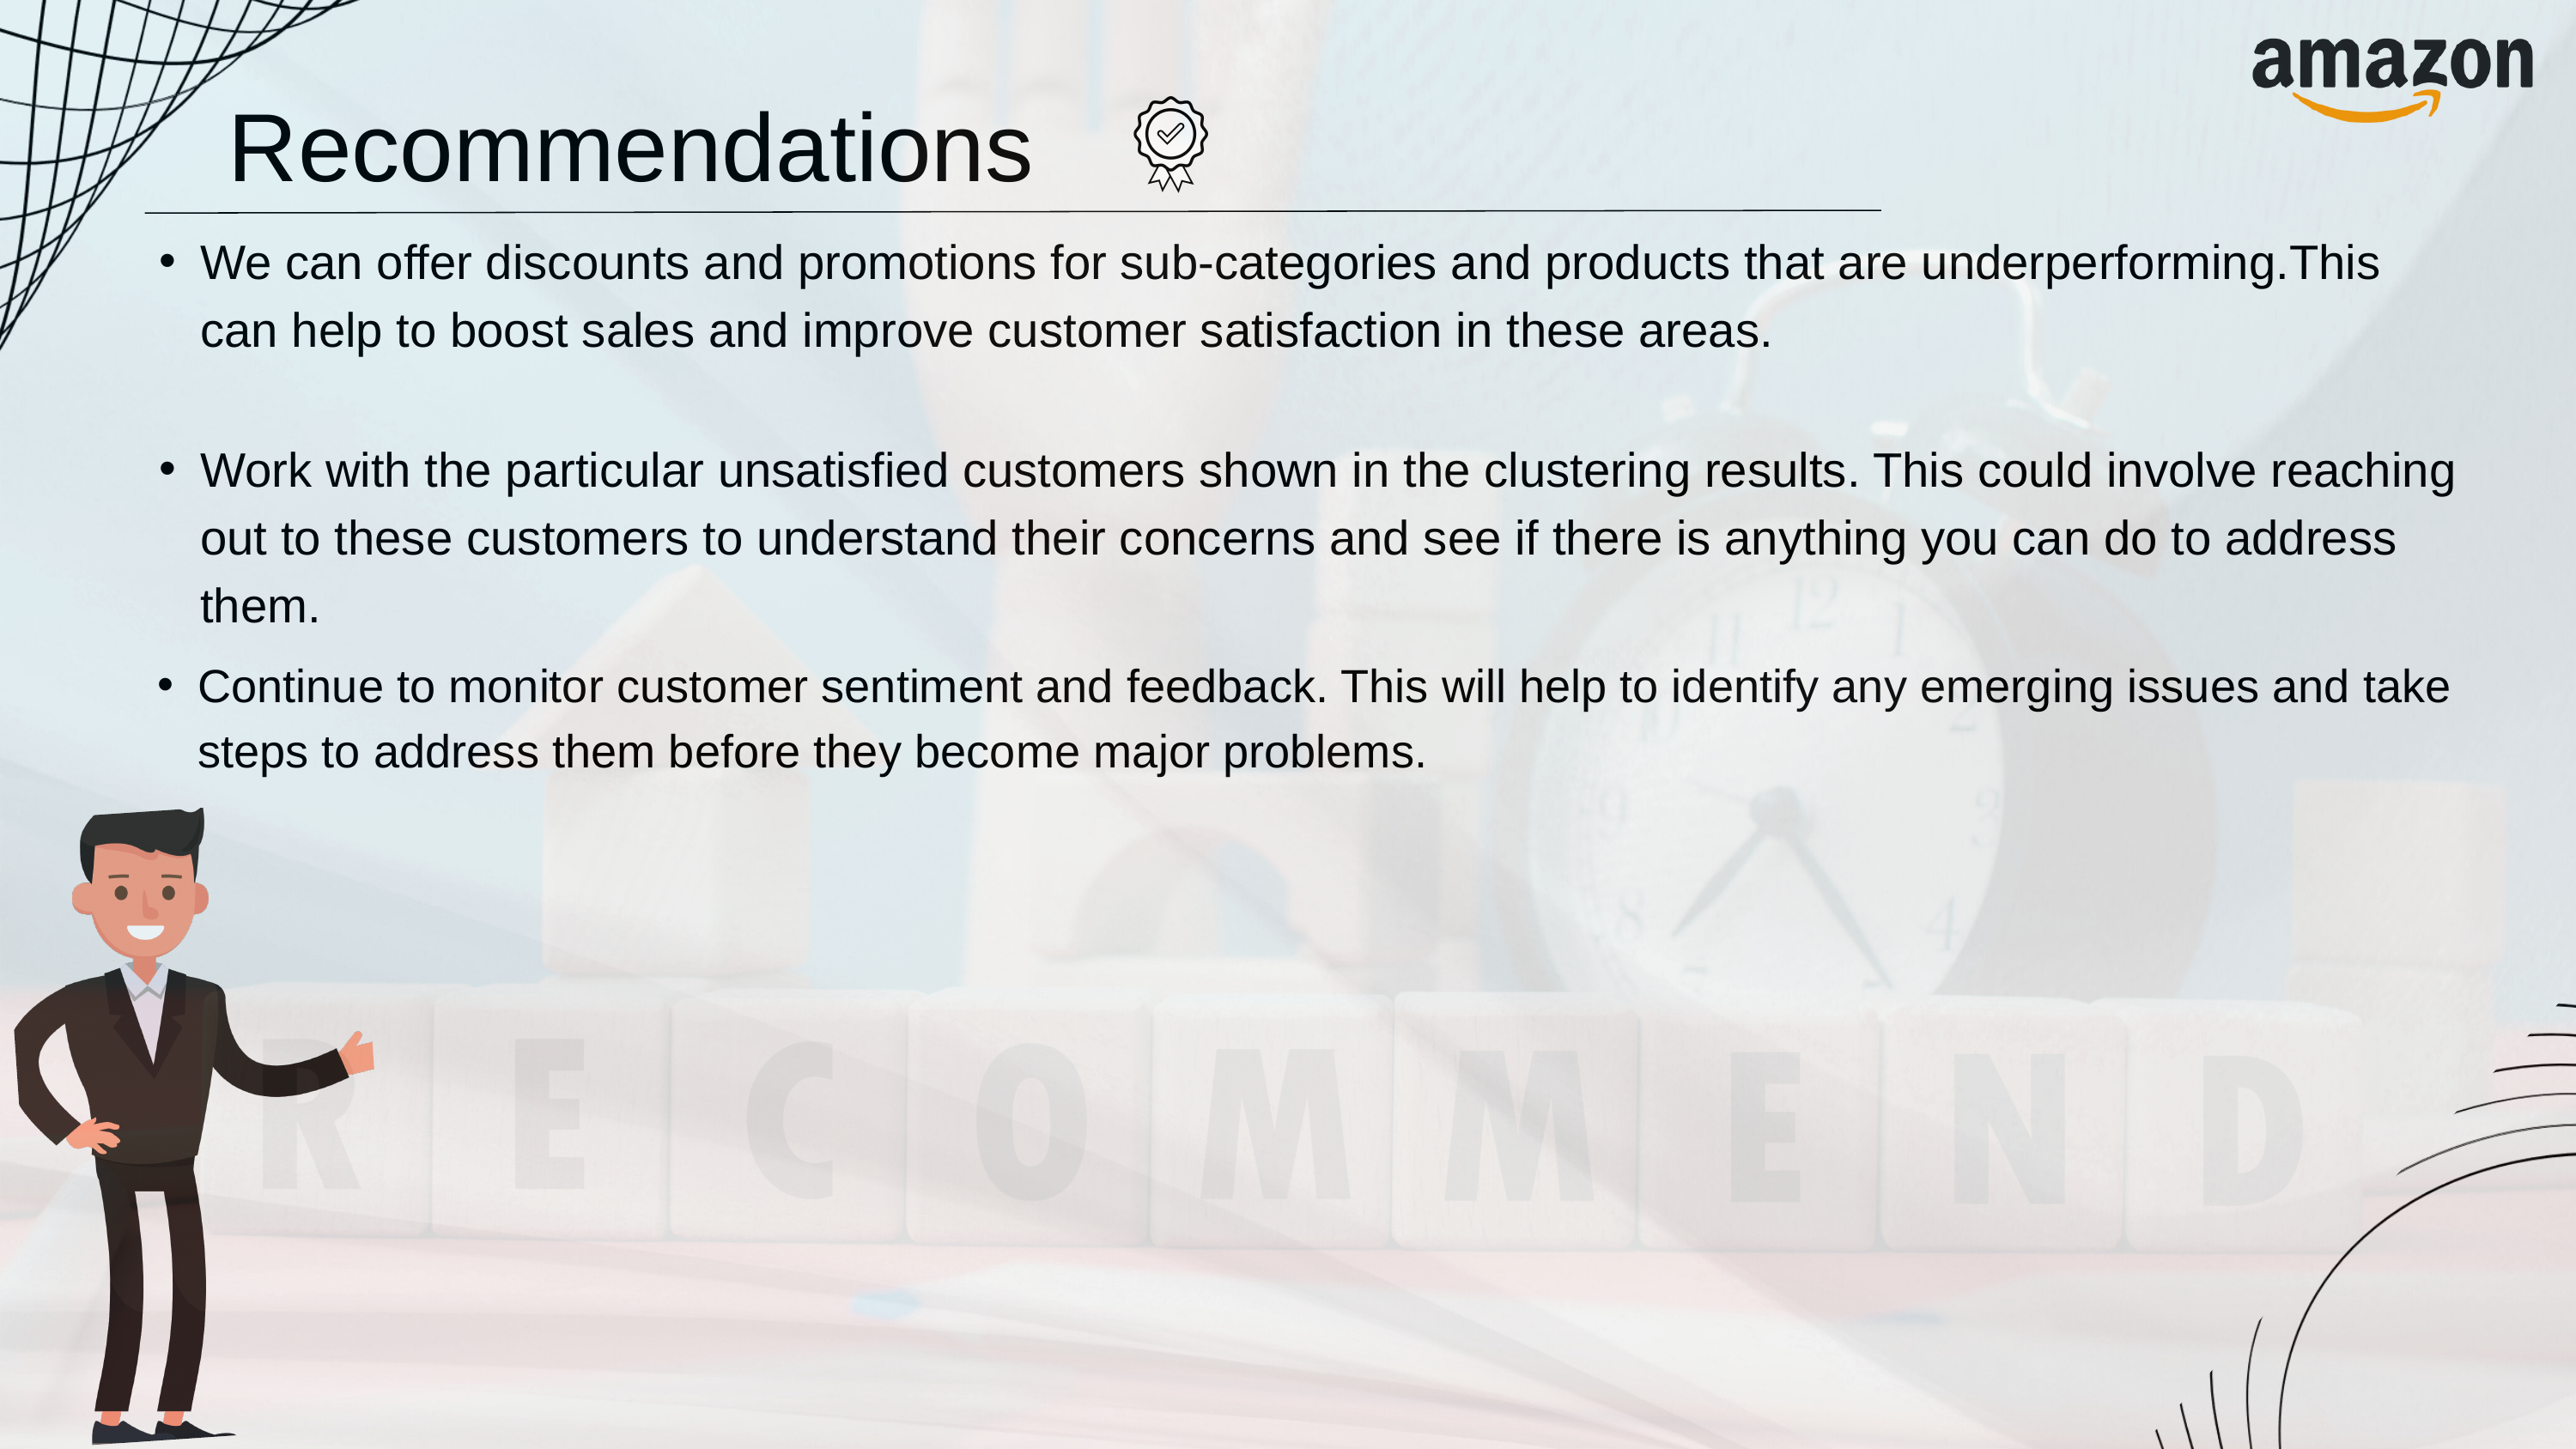

Recommendations

We can offer discounts and promotions for sub-categories and products that are underperforming.This can help to boost sales and improve customer satisfaction in these areas.
Work with the particular unsatisfied customers shown in the clustering results. This could involve reaching out to these customers to understand their concerns and see if there is anything you can do to address them.
Continue to monitor customer sentiment and feedback. This will help to identify any emerging issues and take steps to address them before they become major problems.